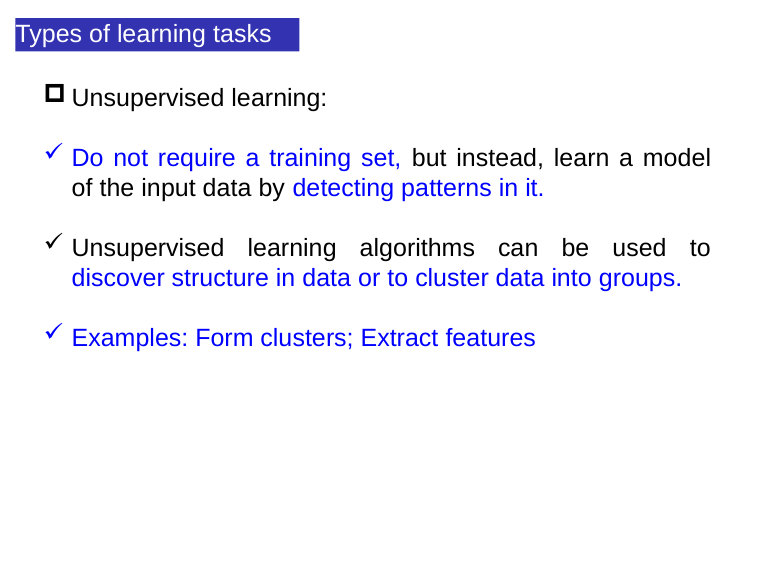

Types of learning tasks
Unsupervised learning:

Do not require a training set, but instead, learn a model of the input data by detecting patterns in it.

Unsupervised learning algorithms can be used to discover structure in data or to cluster data into groups.

Examples: Form clusters; Extract features